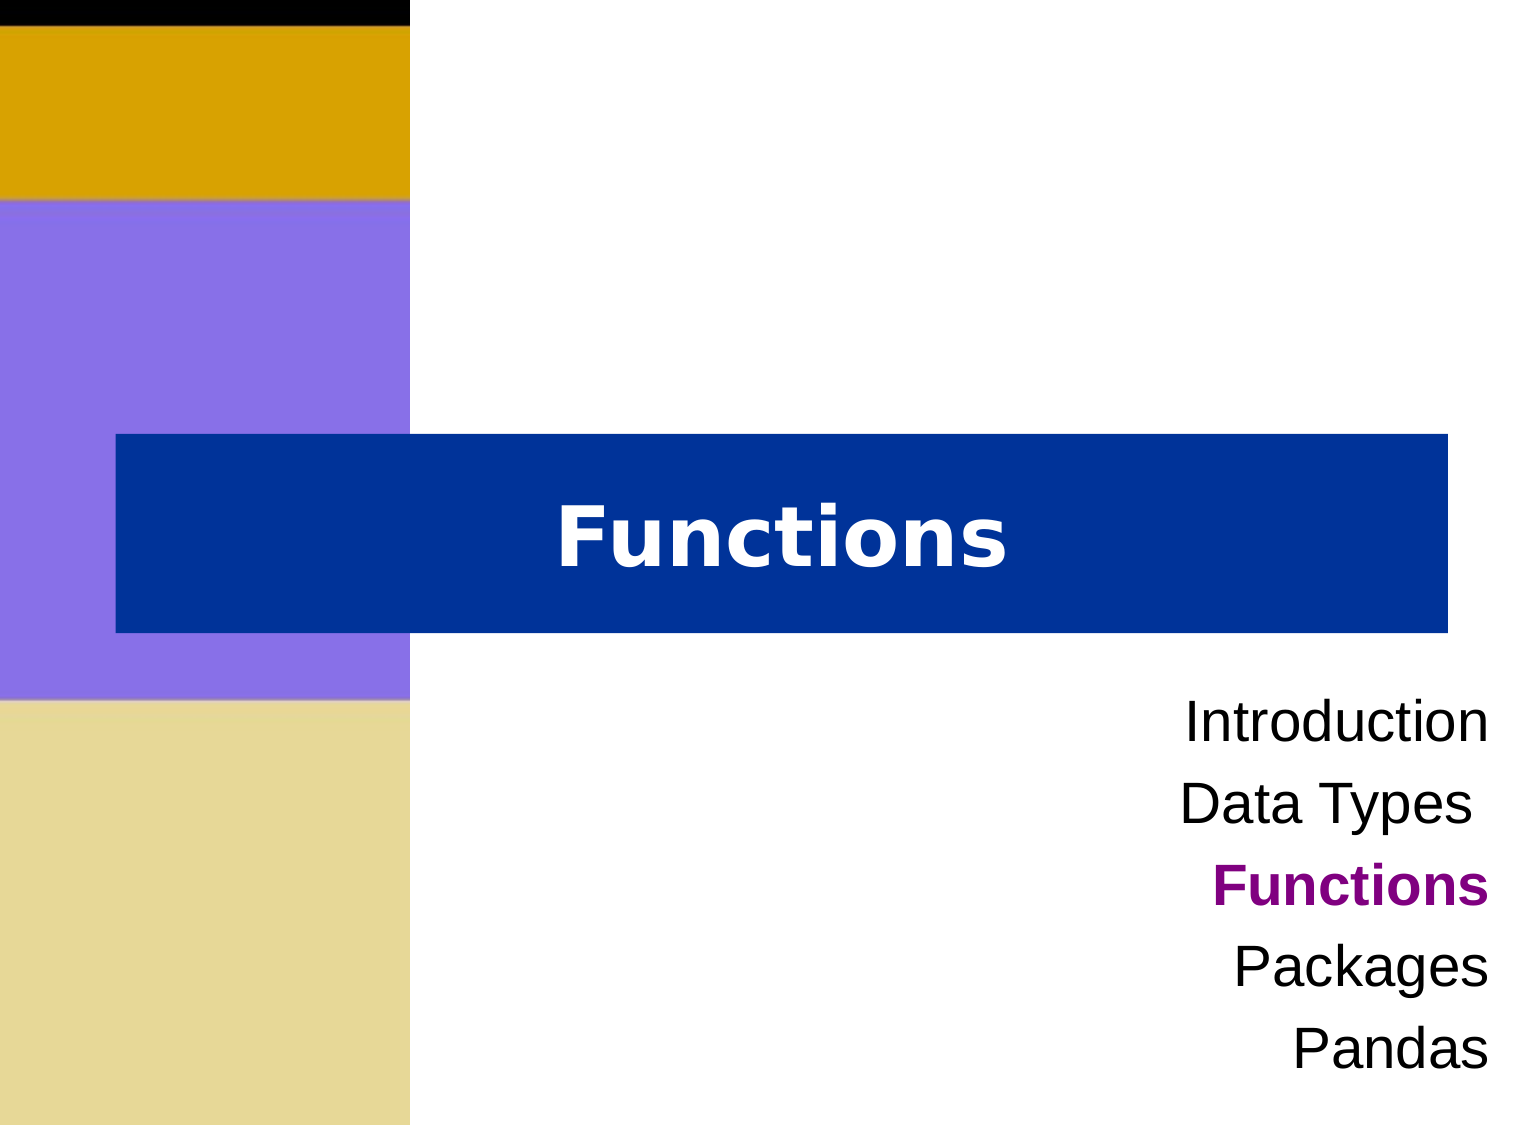

# Functions
Introduction
Data Types
Functions
Packages
Pandas